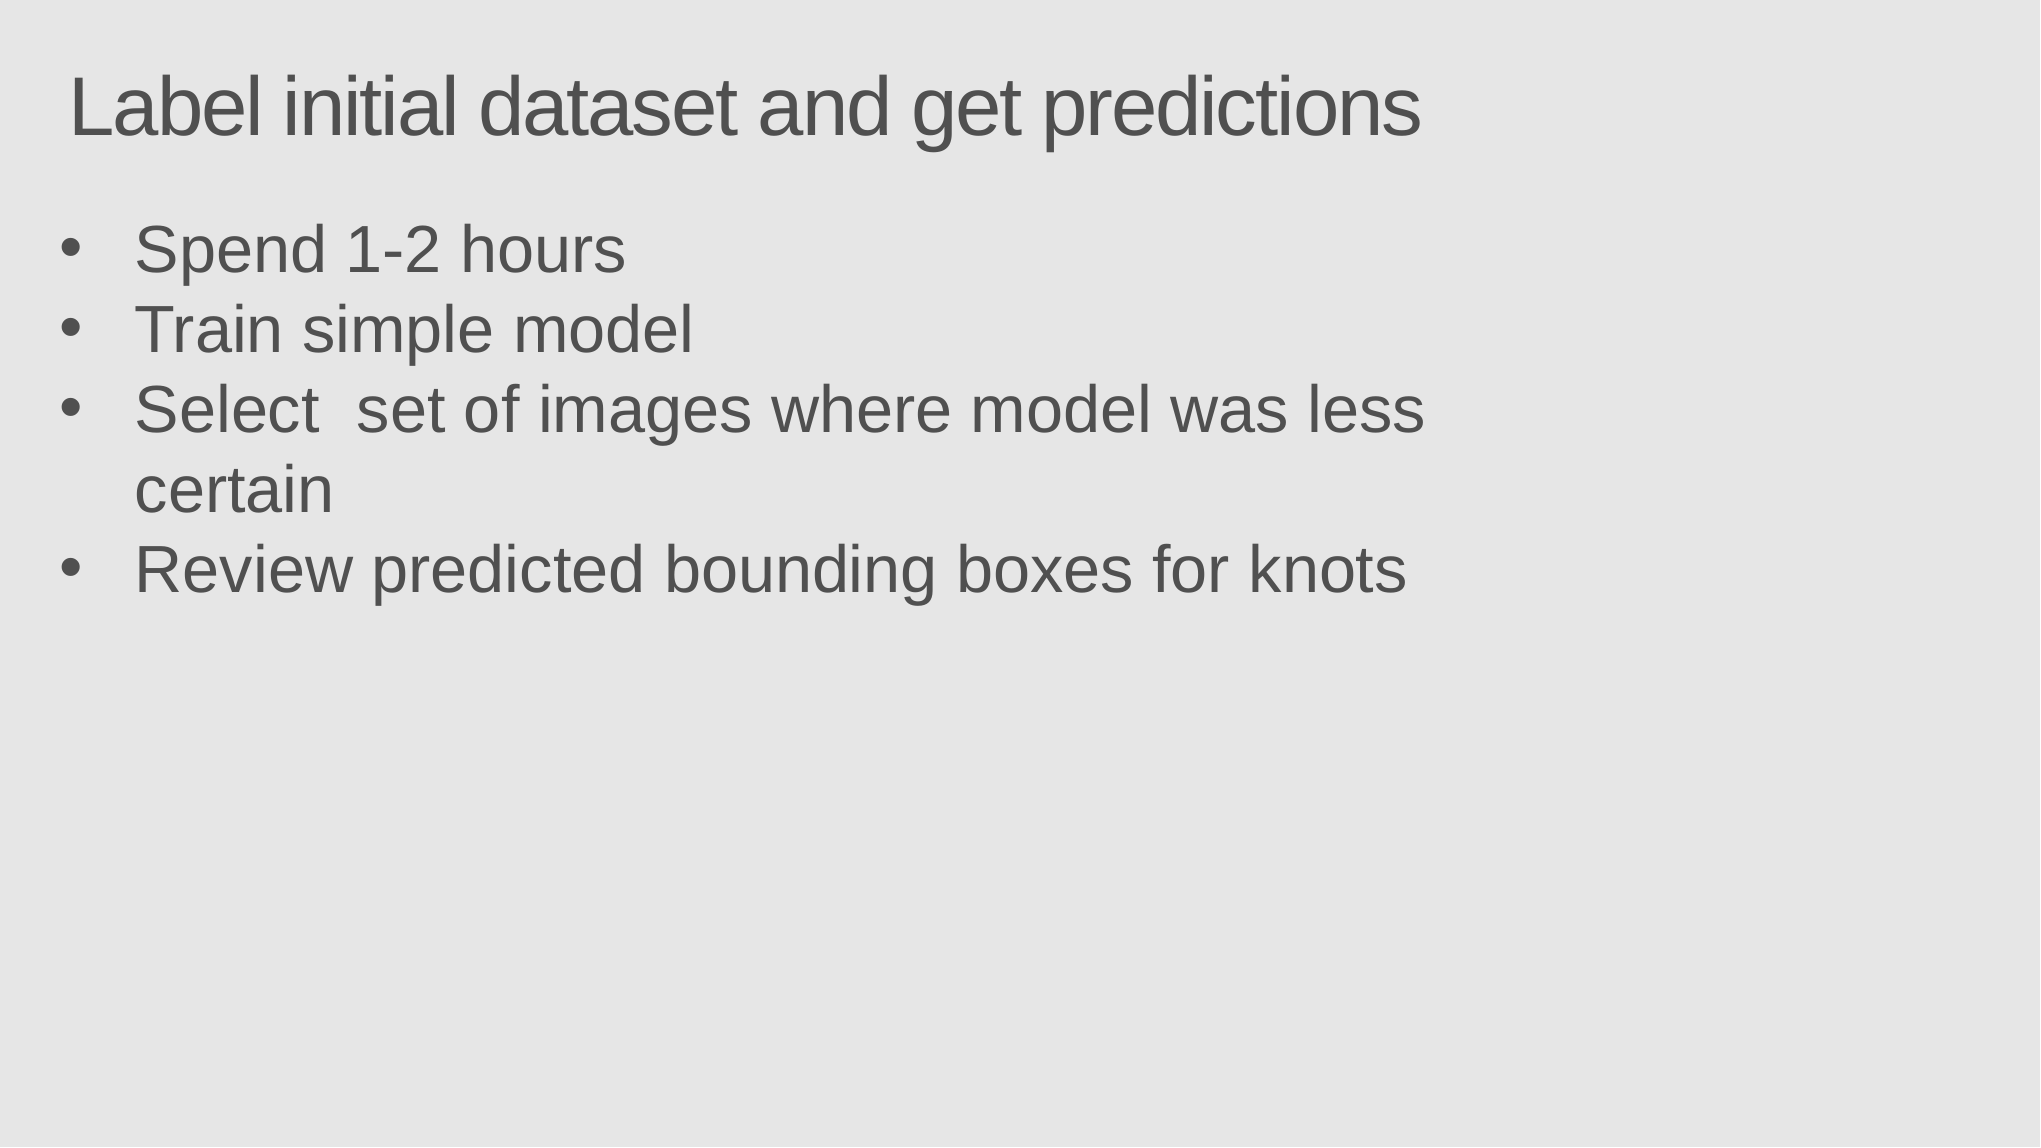

# Label initial dataset and get predictions
Spend 1-2 hours
Train simple model
Select  set of images where model was less certain
Review predicted bounding boxes for knots